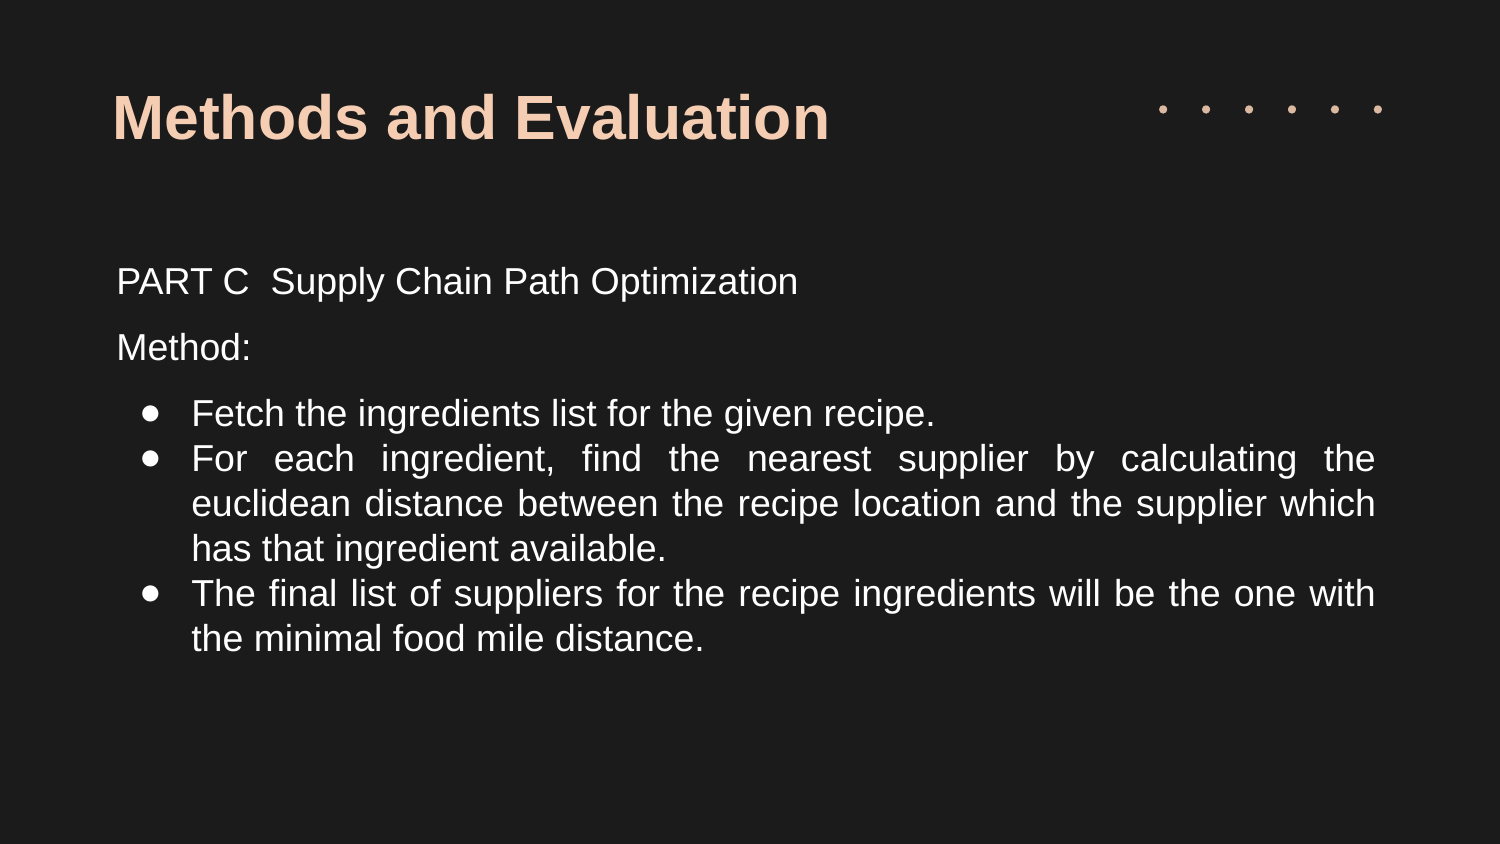

Methods and Evaluation
PART C  Supply Chain Path Optimization
Method:
Fetch the ingredients list for the given recipe.
For each ingredient, find the nearest supplier by calculating the euclidean distance between the recipe location and the supplier which has that ingredient available.
The final list of suppliers for the recipe ingredients will be the one with the minimal food mile distance.